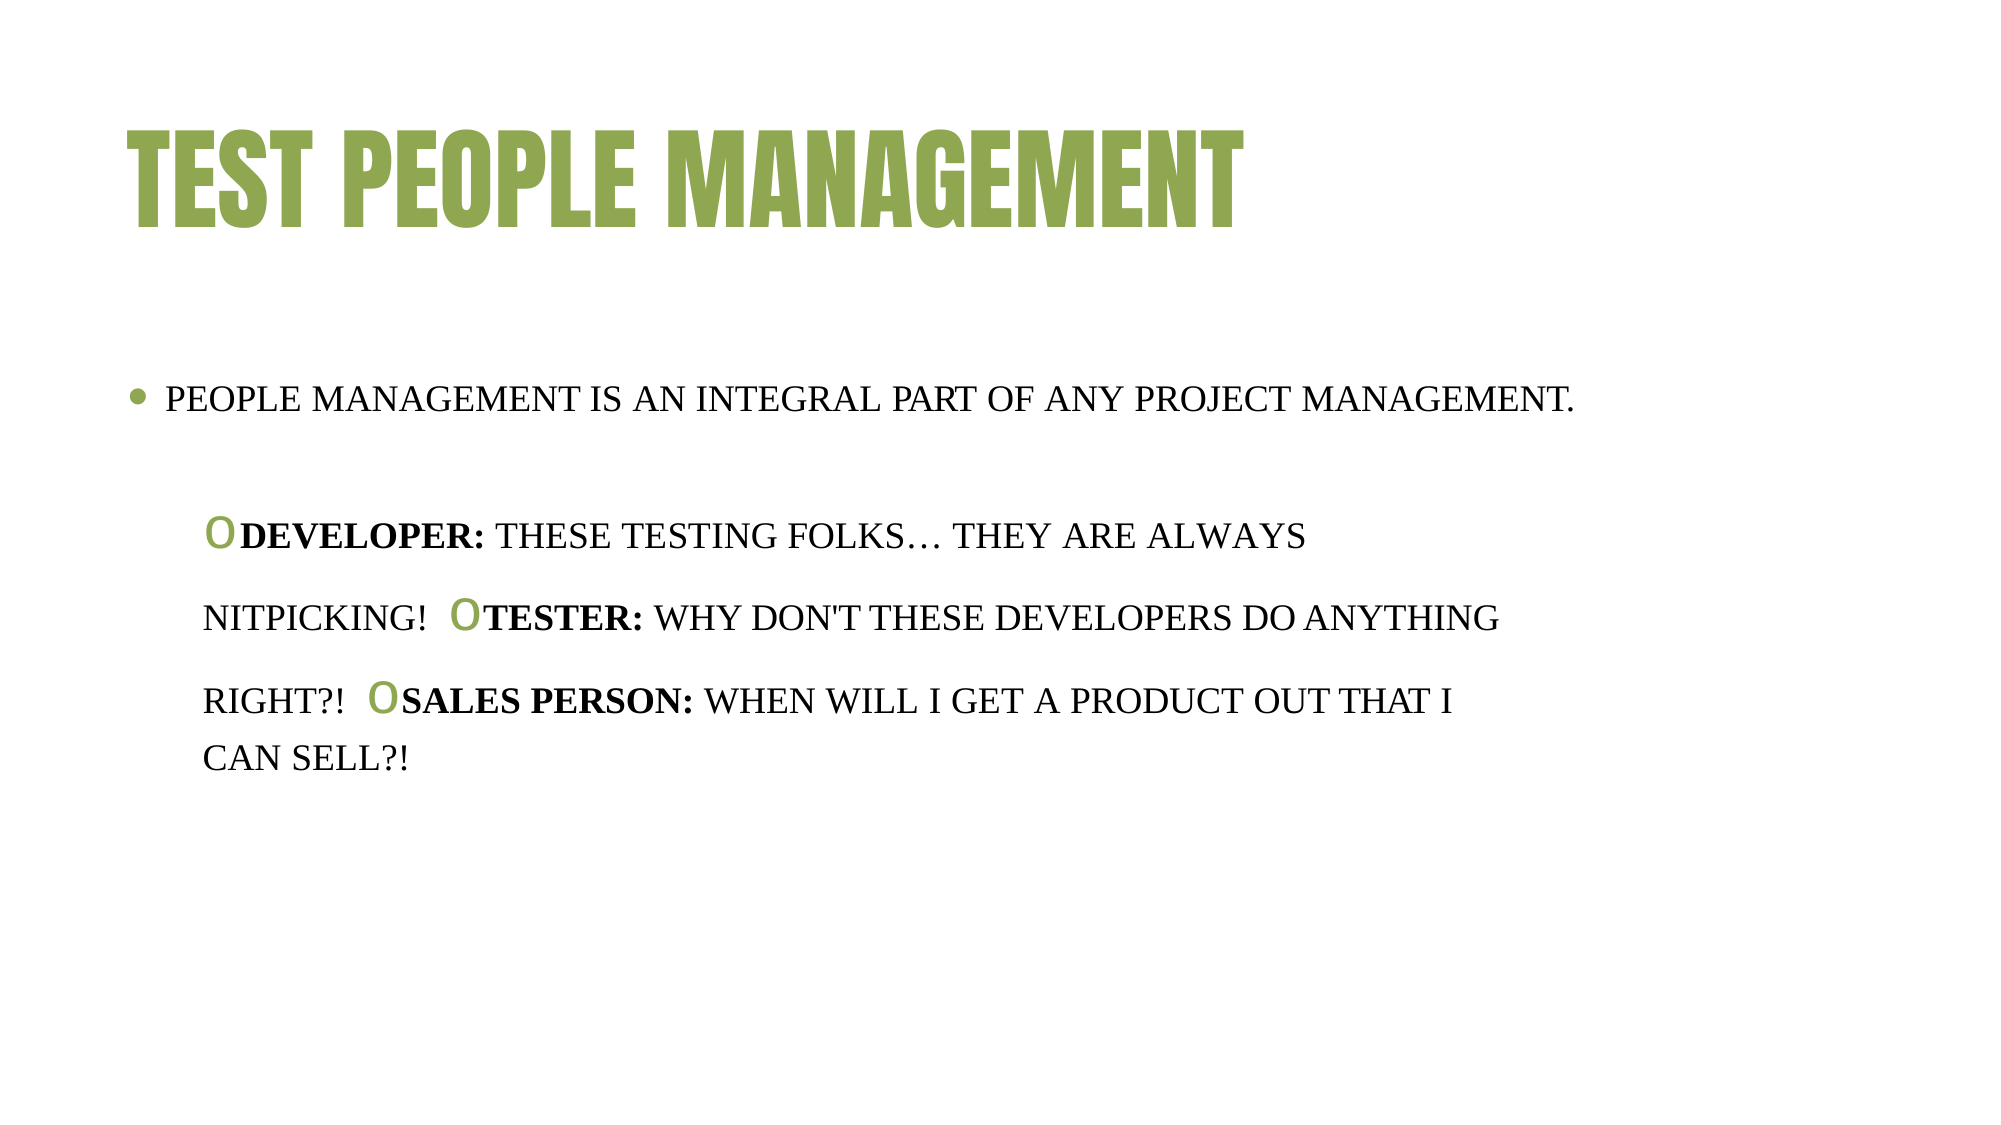

# TEST PEOPLE MANAGEMENT
PEOPLE MANAGEMENT IS AN INTEGRAL PART OF ANY PROJECT MANAGEMENT.
oDEVELOPER: THESE TESTING FOLKS… THEY ARE ALWAYS NITPICKING!  oTESTER: WHY DON'T THESE DEVELOPERS DO ANYTHING RIGHT?!  oSALES PERSON: WHEN WILL I GET A PRODUCT OUT THAT I CAN SELL?!
TEST PLANNING, MANAGEMENT, EXECUTION, AND REPORTING
PSG COLLEGE OF TECHNOLOGY